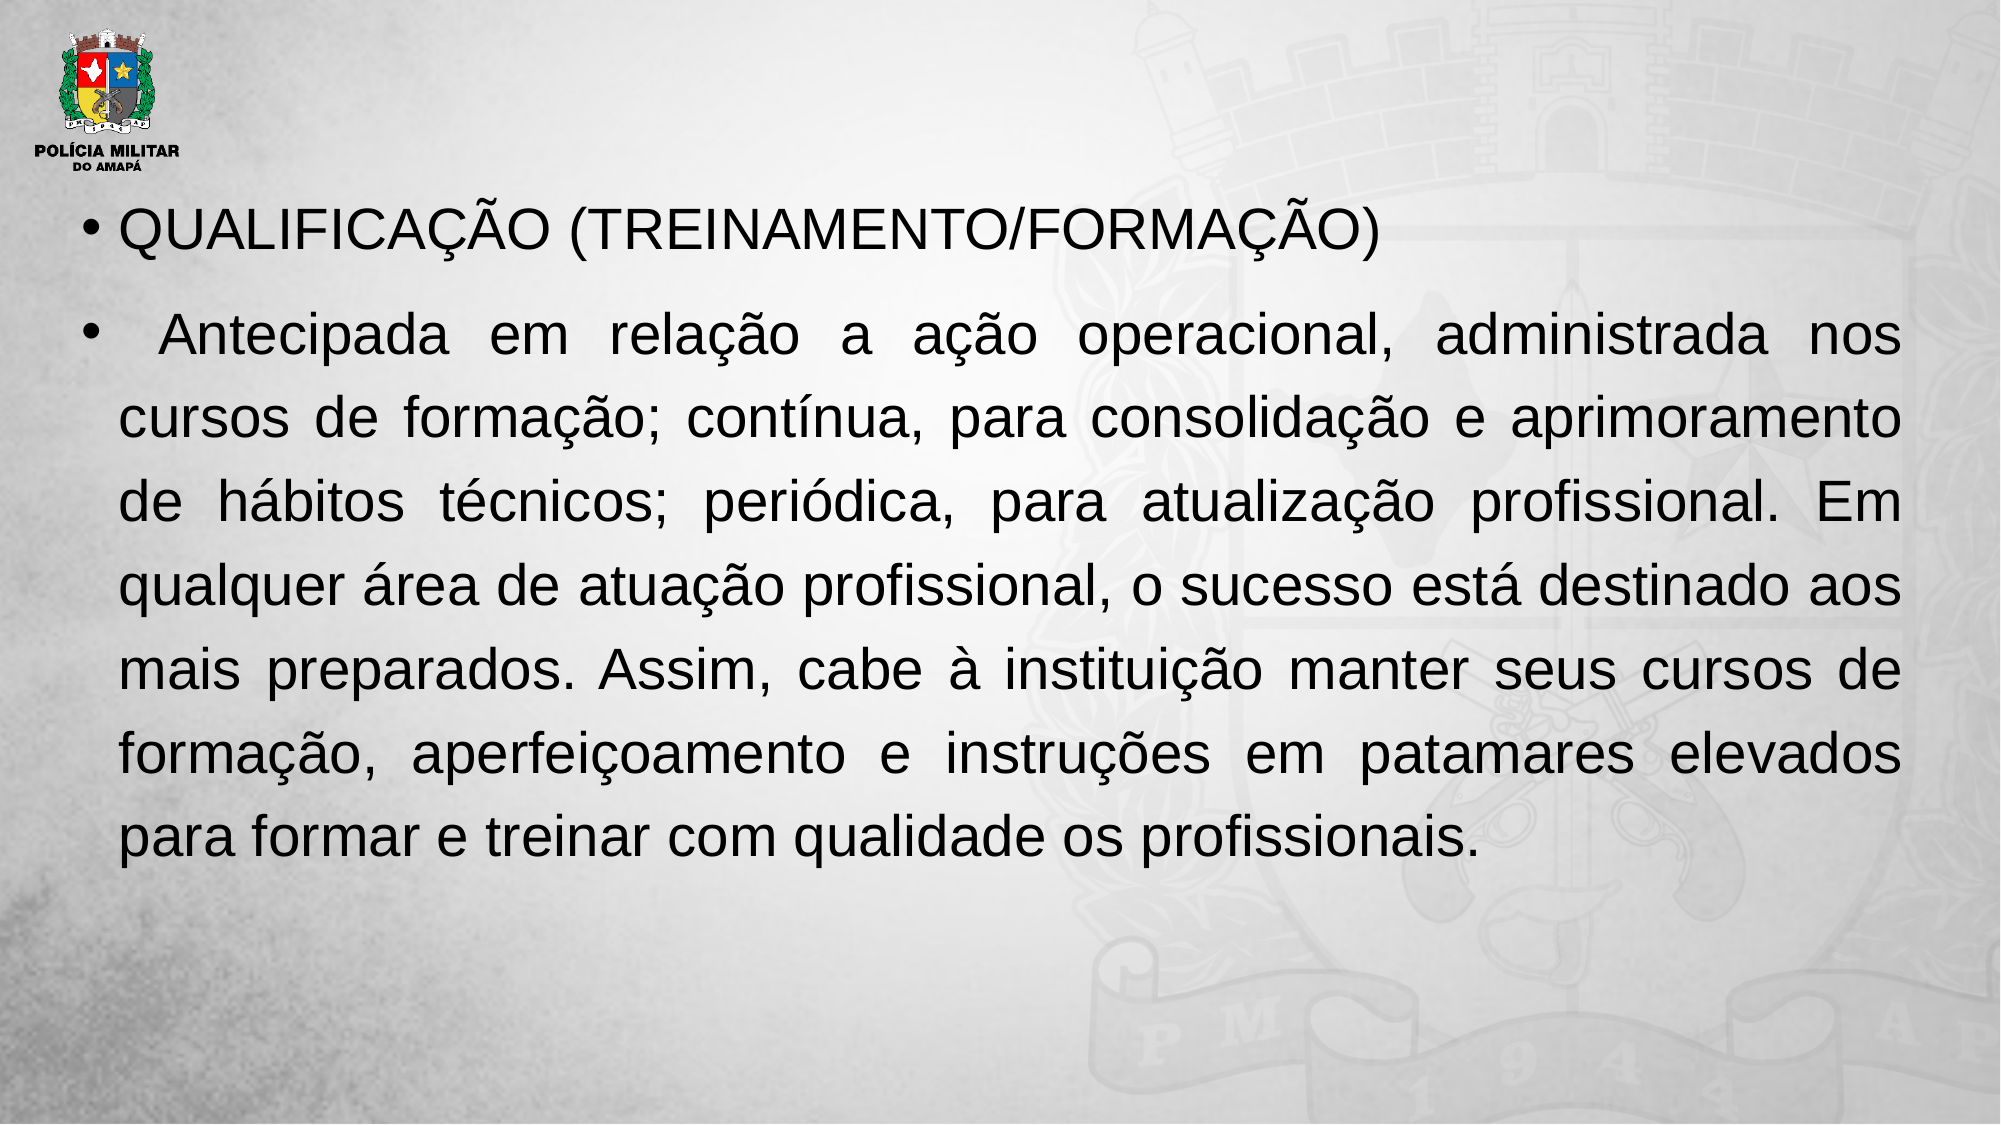

#
QUALIFICAÇÃO (TREINAMENTO/FORMAÇÃO)
 Antecipada em relação a ação operacional, administrada nos cursos de formação; contínua, para consolidação e aprimoramento de hábitos técnicos; periódica, para atualização profissional. Em qualquer área de atuação profissional, o sucesso está destinado aos mais preparados. Assim, cabe à instituição manter seus cursos de formação, aperfeiçoamento e instruções em patamares elevados para formar e treinar com qualidade os profissionais.